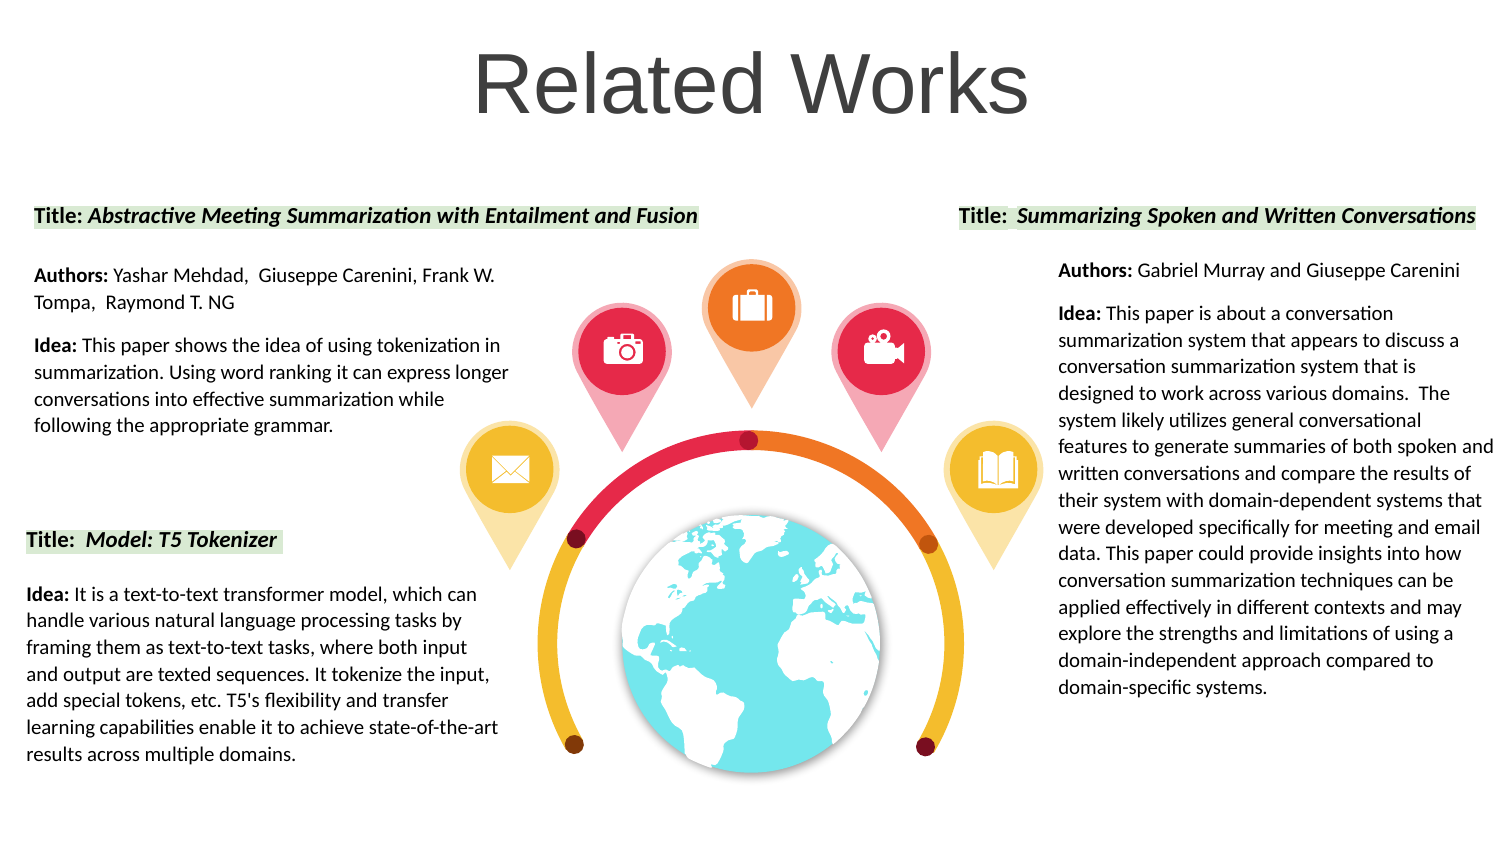

Related Works
Title:  Summarizing Spoken and Written Conversations

Authors: Gabriel Murray and Giuseppe Carenini
Idea: This paper is about a conversation summarization system that appears to discuss a conversation summarization system that is designed to work across various domains.  The system likely utilizes general conversational features to generate summaries of both spoken and written conversations and compare the results of their system with domain-dependent systems that were developed specifically for meeting and email data. This paper could provide insights into how conversation summarization techniques can be applied effectively in different contexts and may explore the strengths and limitations of using a domain-independent approach compared to domain-specific systems.

Title: Abstractive Meeting Summarization with Entailment and Fusion

Authors: Yashar Mehdad,  Giuseppe Carenini, Frank W. Tompa,  Raymond T. NG
Idea: This paper shows the idea of using tokenization in summarization. Using word ranking it can express longer conversations into effective summarization while following the appropriate grammar.

Title:  Model: T5 Tokenizer
Idea: It is a text-to-text transformer model, which can handle various natural language processing tasks by framing them as text-to-text tasks, where both input and output are texted sequences. It tokenize the input, add special tokens, etc. T5's flexibility and transfer learning capabilities enable it to achieve state-of-the-art results across multiple domains.